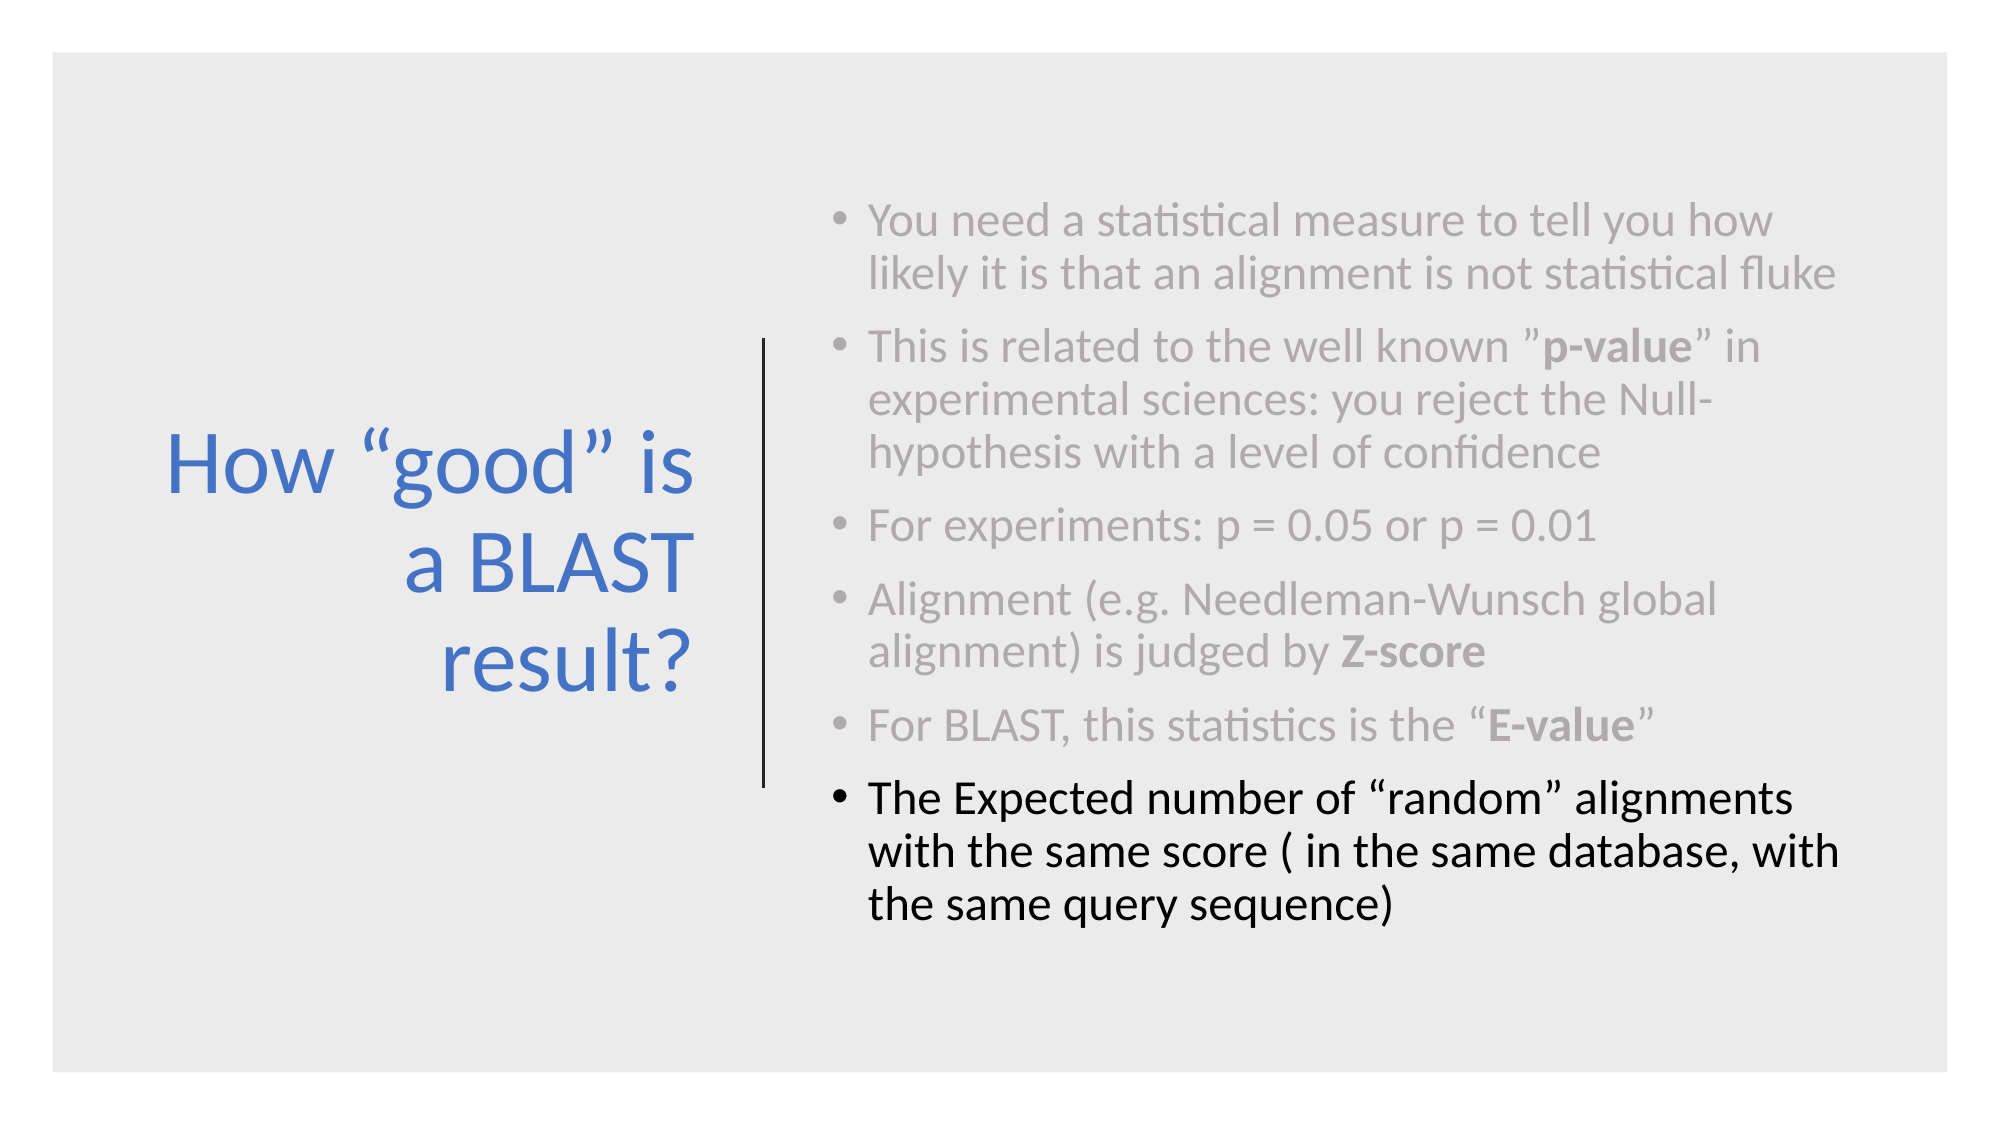

# How “good” is a BLAST result?
You need a statistical measure to tell you how likely it is that an alignment is not statistical fluke
This is related to the well known ”p-value” in experimental sciences: you reject the Null-hypothesis with a level of confidence
For experiments: p = 0.05 or p = 0.01
Alignment (e.g. Needleman-Wunsch global alignment) is judged by Z-score
For BLAST, this statistics is the “E-value”
The Expected number of “random” alignments with the same score ( in the same database, with the same query sequence)